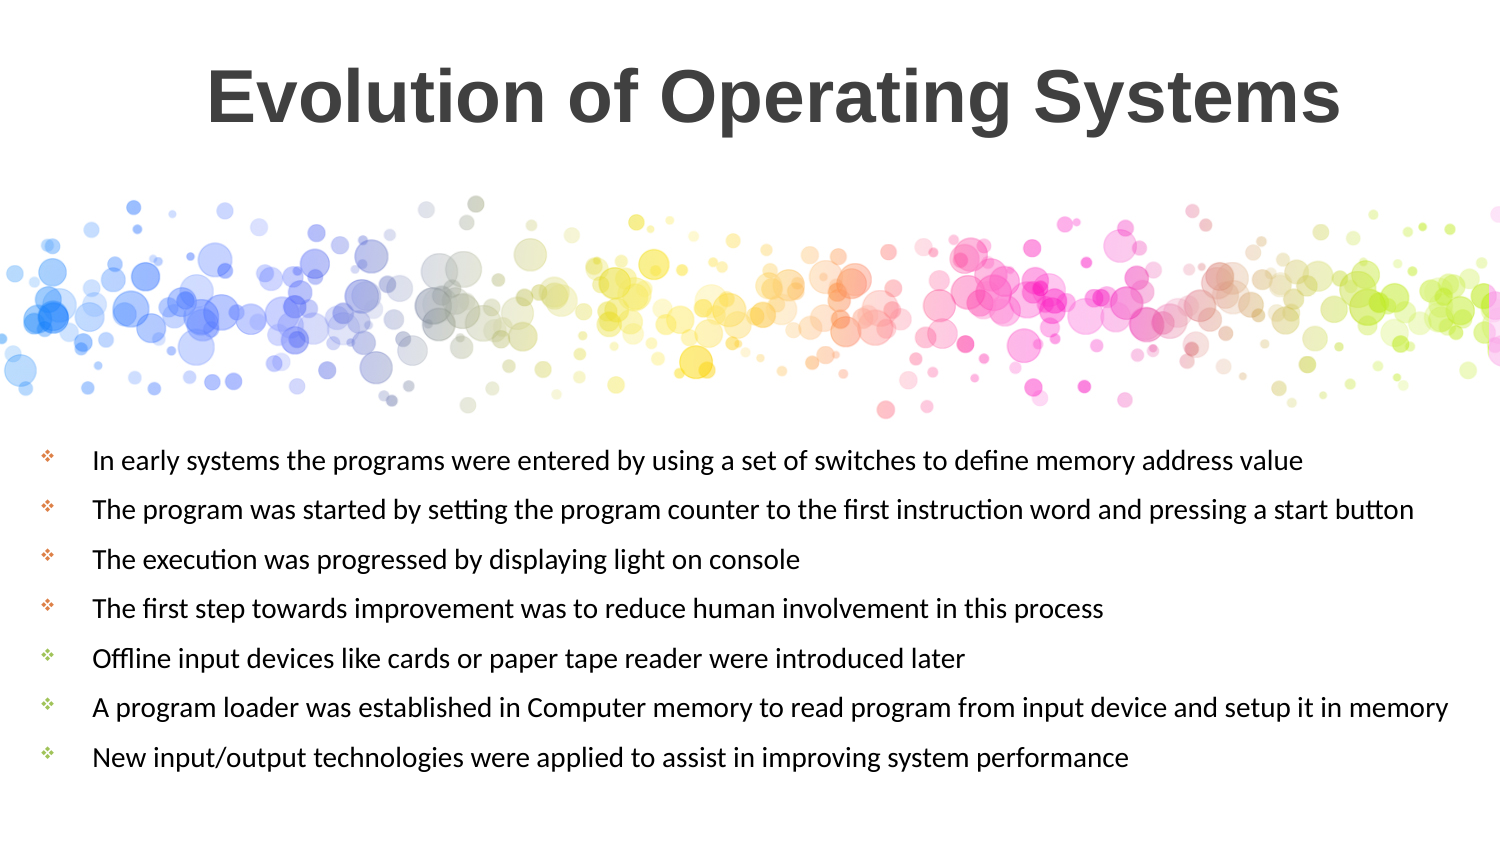

Evolution of Operating Systems
In early systems the programs were entered by using a set of switches to define memory address value
The program was started by setting the program counter to the first instruction word and pressing a start button
The execution was progressed by displaying light on console
The first step towards improvement was to reduce human involvement in this process
Offline input devices like cards or paper tape reader were introduced later
A program loader was established in Computer memory to read program from input device and setup it in memory
New input/output technologies were applied to assist in improving system performance